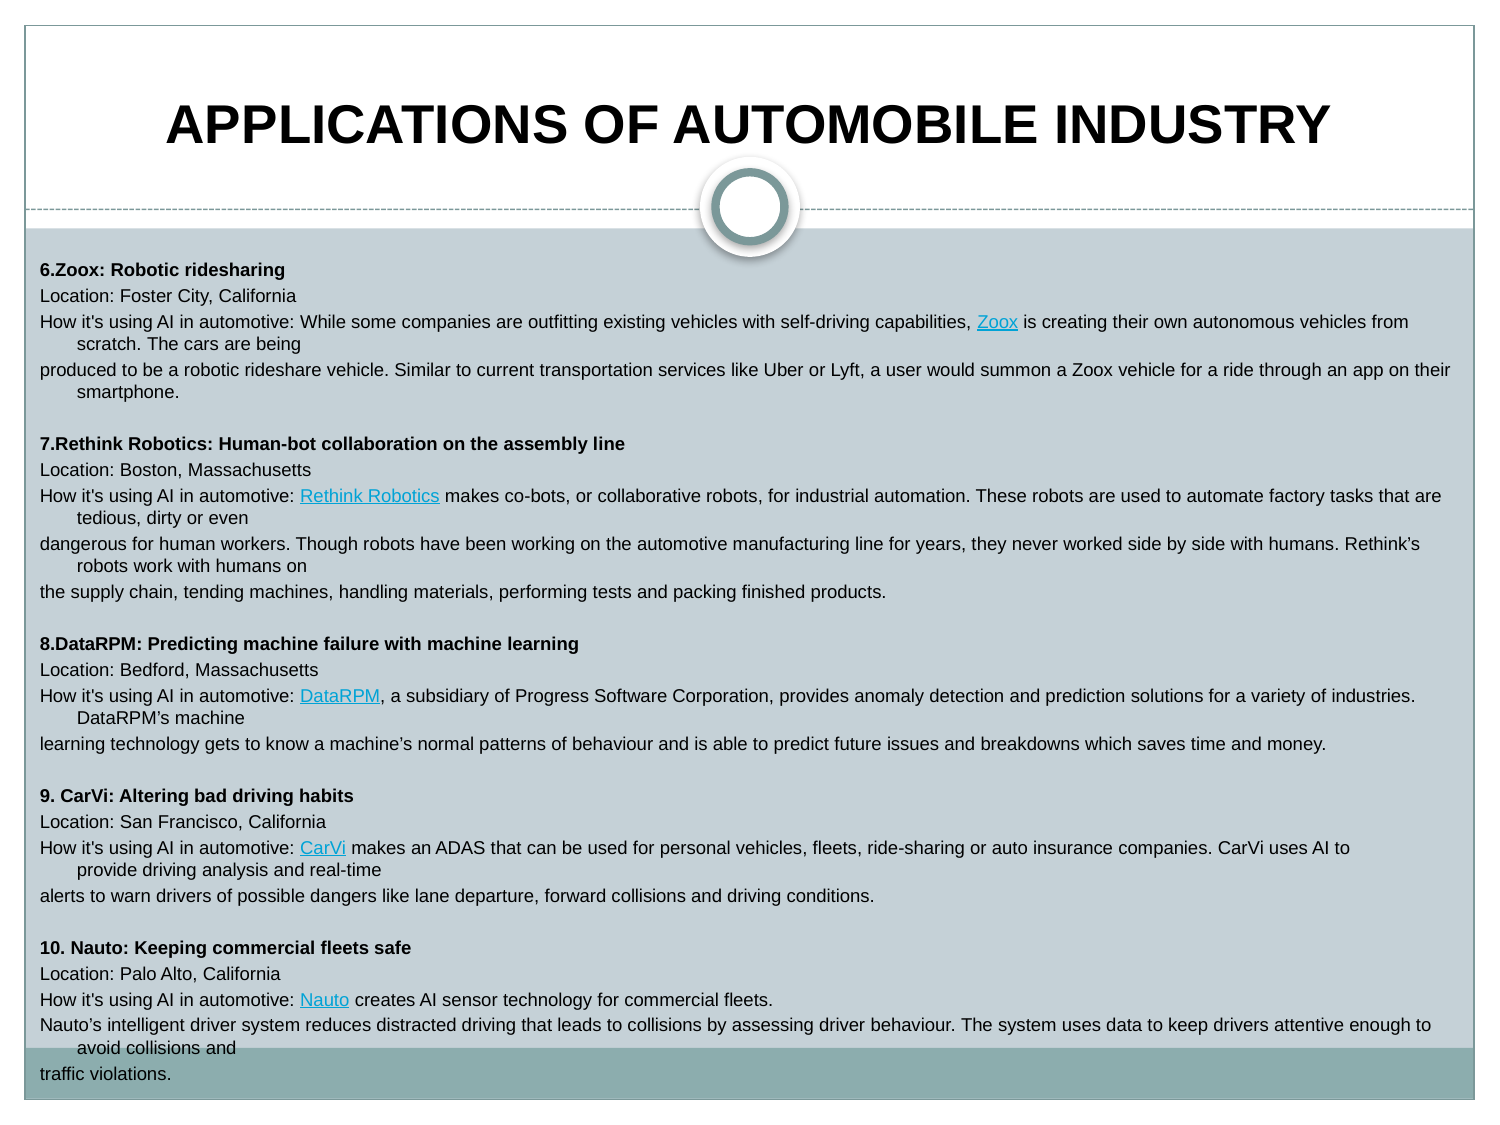

# APPLICATIONS OF AUTOMOBILE INDUSTRY
6.Zoox: Robotic ridesharing
Location: Foster City, California
How it's using AI in automotive: While some companies are outfitting existing vehicles with self-driving capabilities, Zoox is creating their own autonomous vehicles from scratch. The cars are being
produced to be a robotic rideshare vehicle. Similar to current transportation services like Uber or Lyft, a user would summon a Zoox vehicle for a ride through an app on their smartphone.

7.Rethink Robotics: Human-bot collaboration on the assembly line
Location: Boston, Massachusetts
How it's using AI in automotive: Rethink Robotics makes co-bots, or collaborative robots, for industrial automation. These robots are used to automate factory tasks that are tedious, dirty or even
dangerous for human workers. Though robots have been working on the automotive manufacturing line for years, they never worked side by side with humans. Rethink’s robots work with humans on
the supply chain, tending machines, handling materials, performing tests and packing finished products.

8.DataRPM: Predicting machine failure with machine learning
Location: Bedford, Massachusetts
How it's using AI in automotive: DataRPM, a subsidiary of Progress Software Corporation, provides anomaly detection and prediction solutions for a variety of industries.  DataRPM’s machine
learning technology gets to know a machine’s normal patterns of behaviour and is able to predict future issues and breakdowns which saves time and money.

9. CarVi: Altering bad driving habits
Location: San Francisco, California
How it's using AI in automotive: CarVi makes an ADAS that can be used for personal vehicles, fleets, ride-sharing or auto insurance companies. CarVi uses AI to provide driving analysis and real-time
alerts to warn drivers of possible dangers like lane departure, forward collisions and driving conditions.

10. Nauto: Keeping commercial fleets safe
Location: Palo Alto, California
How it's using AI in automotive: Nauto creates AI sensor technology for commercial fleets.
Nauto’s intelligent driver system reduces distracted driving that leads to collisions by assessing driver behaviour. The system uses data to keep drivers attentive enough to avoid collisions and
traffic violations.